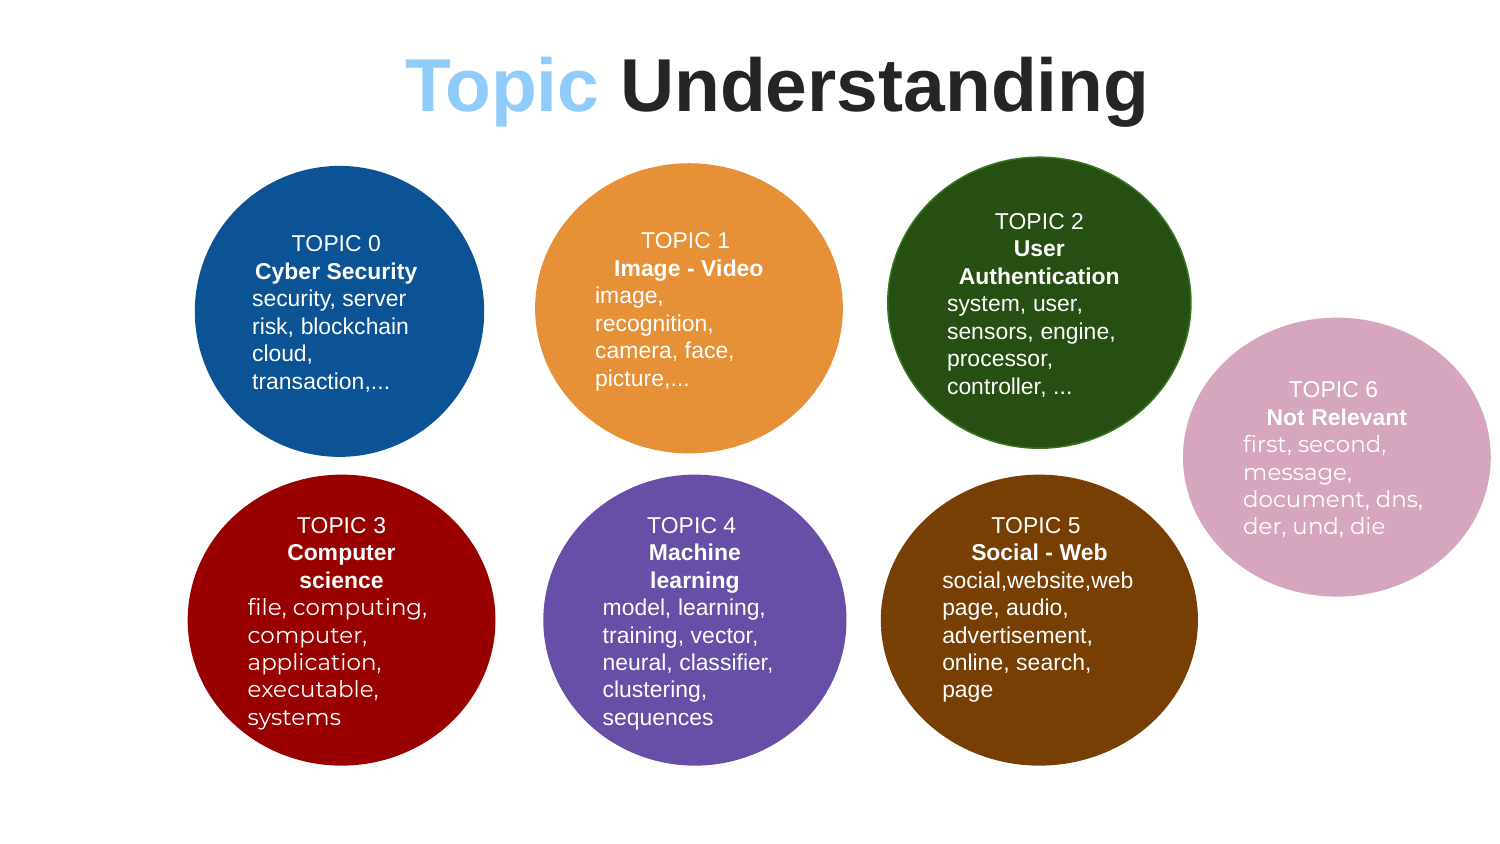

Topic Understanding

TOPIC 2
User Authentication
system, user, sensors, engine, processor,
controller, ...
TOPIC 1
Image - Video
image, recognition, camera, face, picture,...
TOPIC 0
Cyber Security
security, server risk, blockchain cloud, transaction,...
TOPIC 6
Not Relevant
first, second, message, document, dns, der, und, die
TOPIC 3
Computer science
file, computing, computer, application, executable, systems
TOPIC 4
Machine learning
model, learning, training, vector, neural, classifier, clustering, sequences
TOPIC 5
Social - Web
social,website,webpage, audio, advertisement, online, search, page